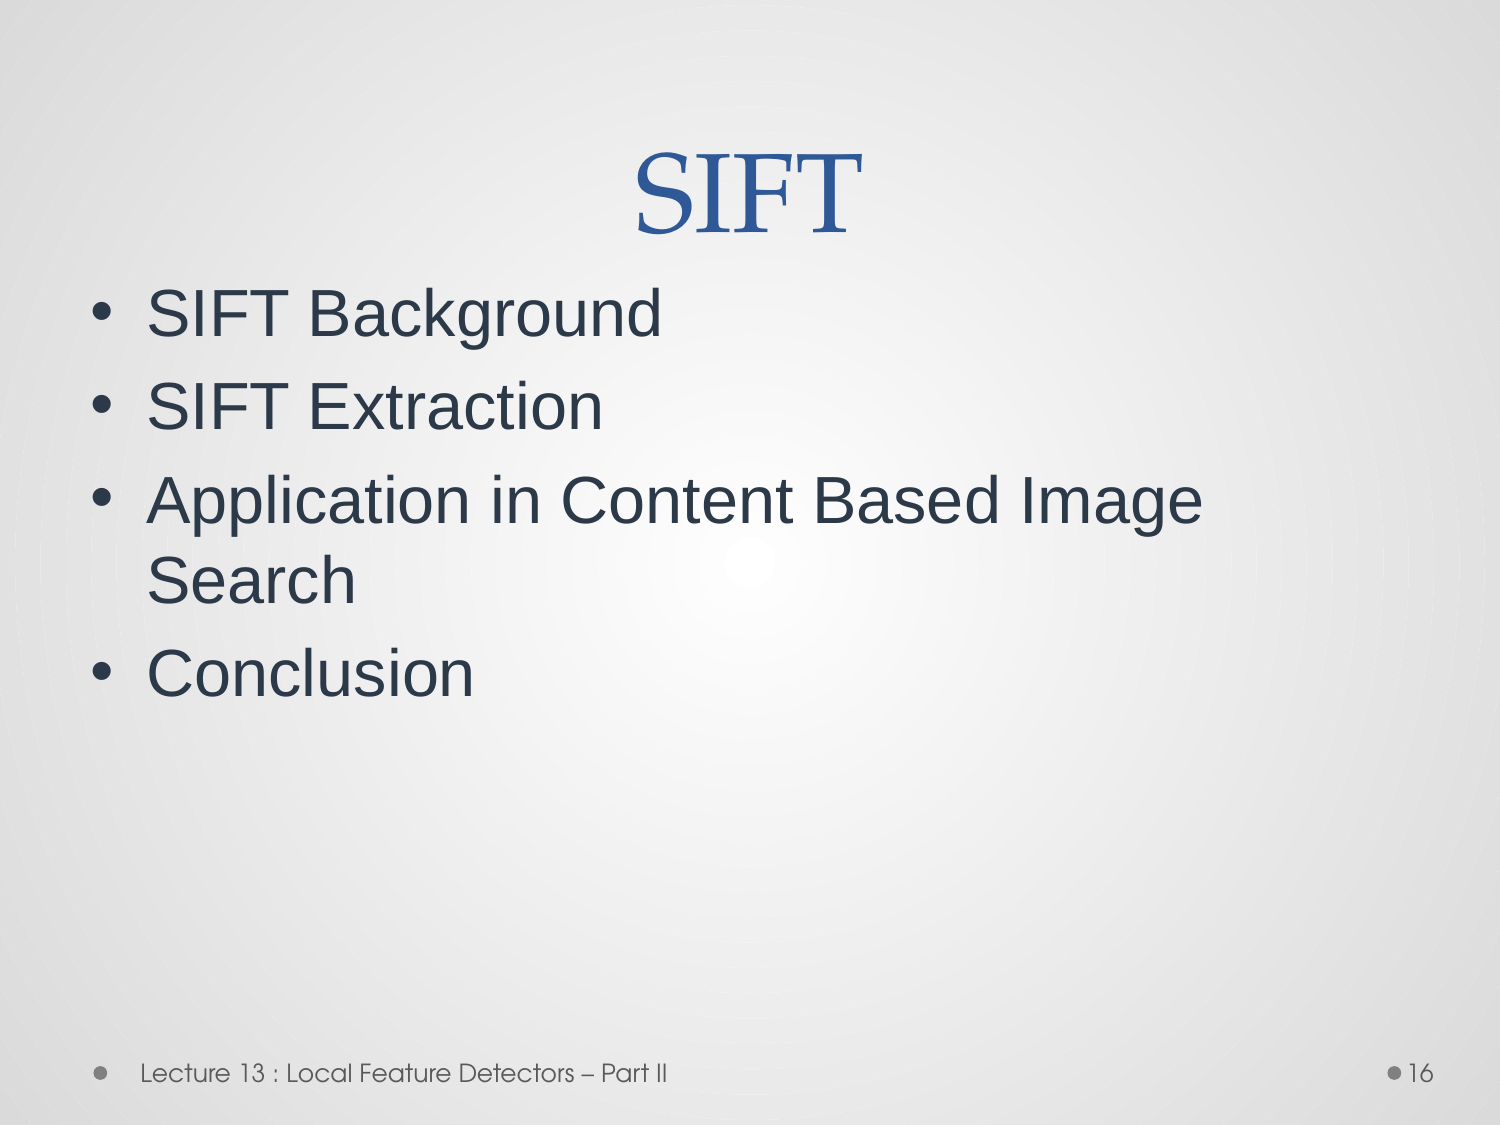

# SIFT
SIFT Background
SIFT Extraction
Application in Content Based Image Search
Conclusion
16